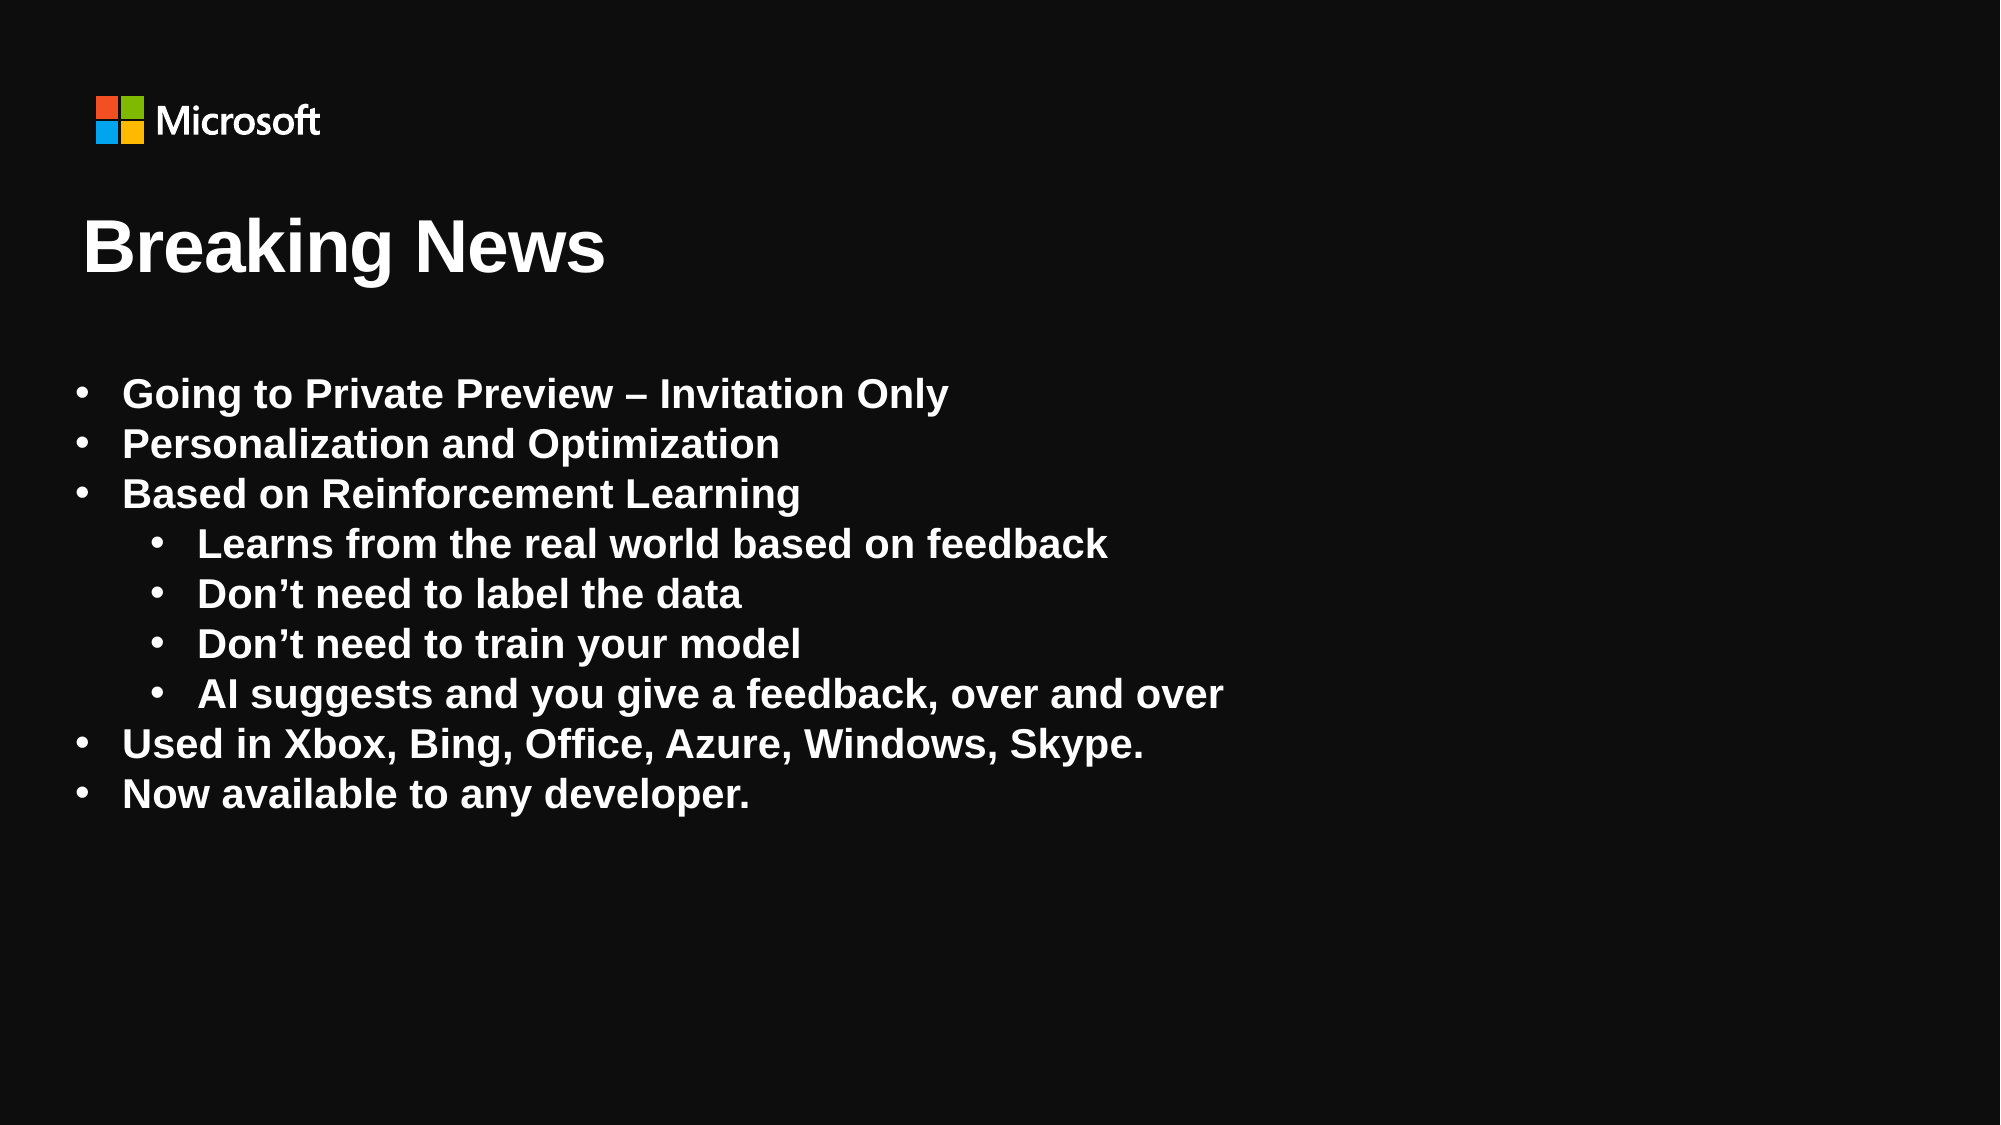

# Breaking News
Going to Private Preview – Invitation Only
Personalization and Optimization
Based on Reinforcement Learning
Learns from the real world based on feedback
Don’t need to label the data
Don’t need to train your model
AI suggests and you give a feedback, over and over
Used in Xbox, Bing, Office, Azure, Windows, Skype.
Now available to any developer.